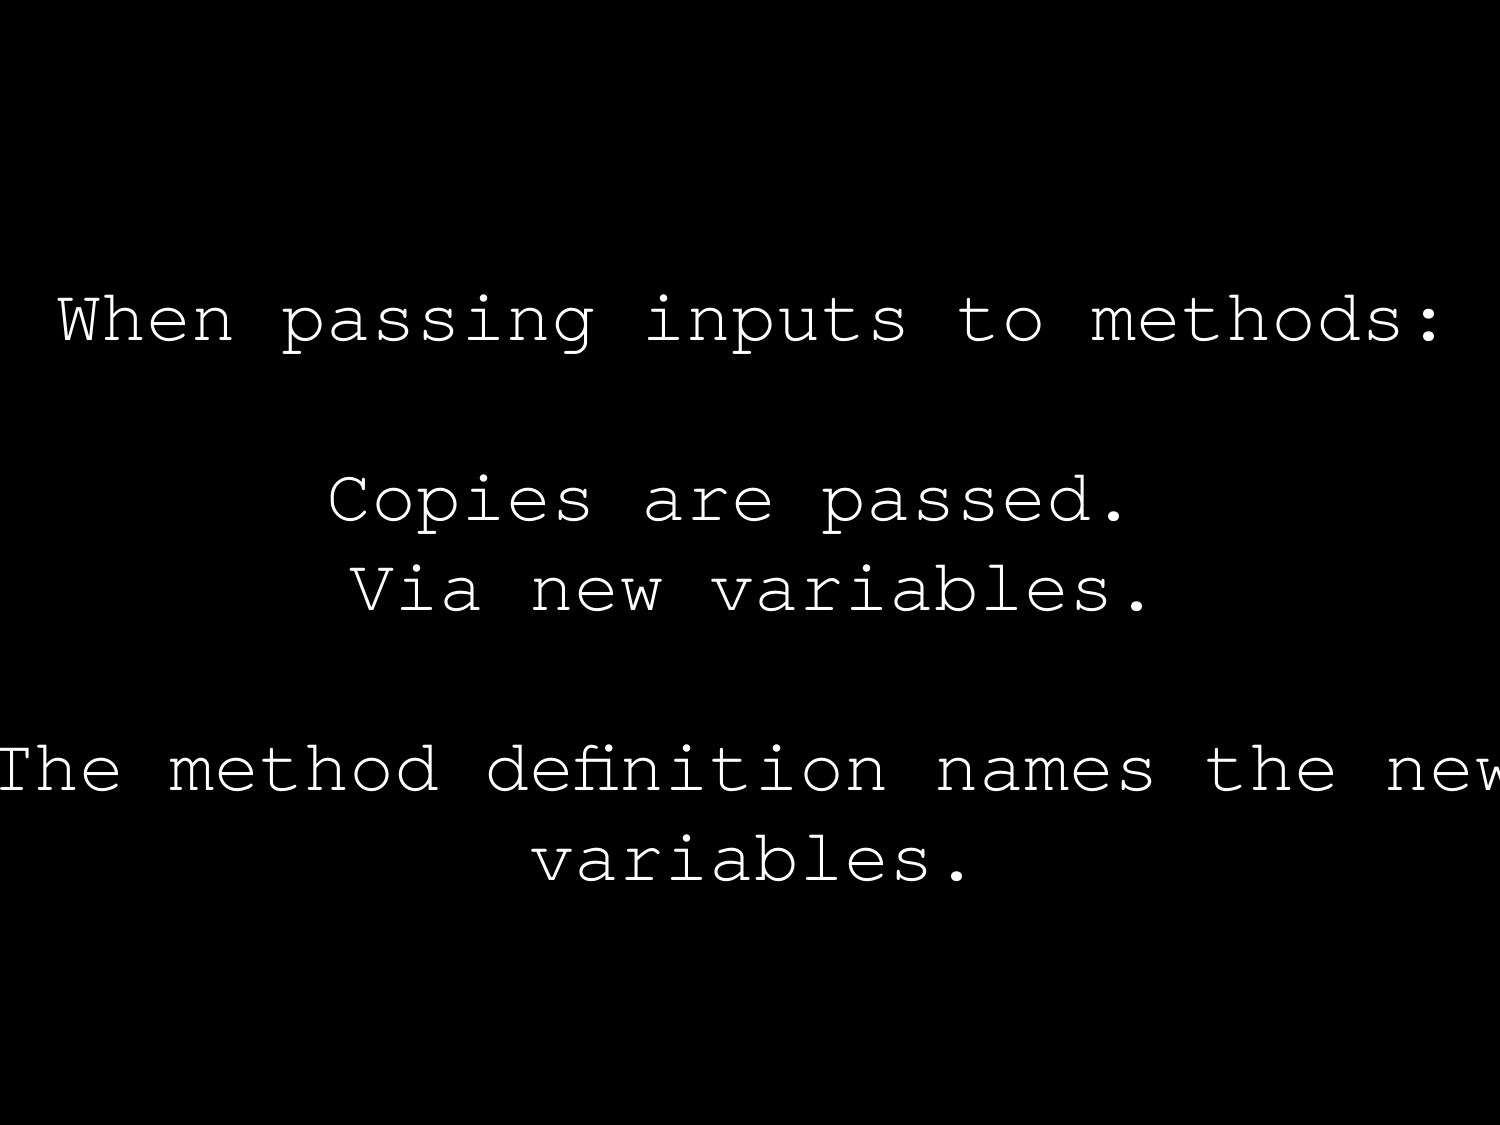

When passing inputs to methods:

Copies are passed.
Via new variables.

The method definition names the new variables.